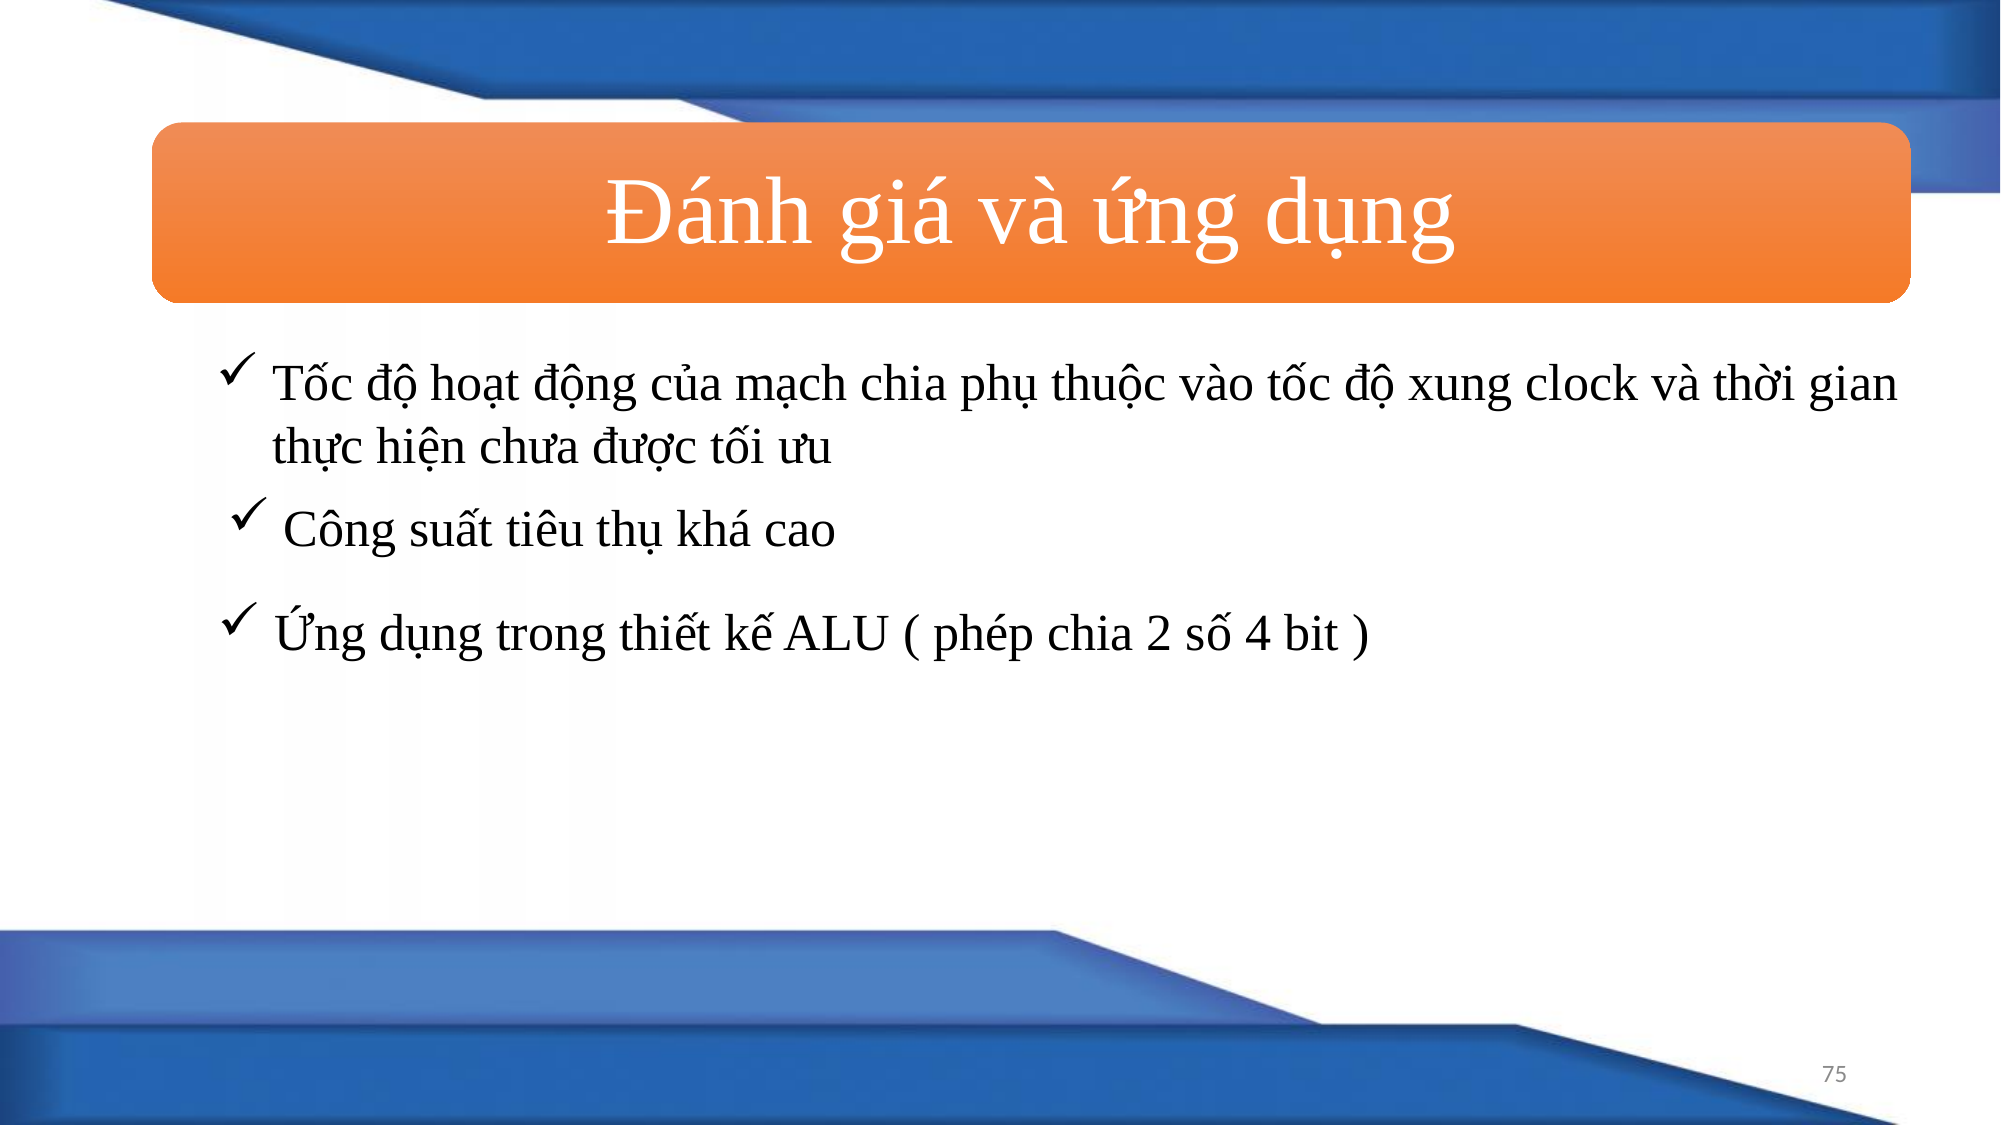

Đánh giá và ứng dụng
Tốc độ hoạt động của mạch chia phụ thuộc vào tốc độ xung clock và thời gian
thực hiện chưa được tối ưu
Công suất tiêu thụ khá cao
Ứng dụng trong thiết kế ALU ( phép chia 2 số 4 bit )
75